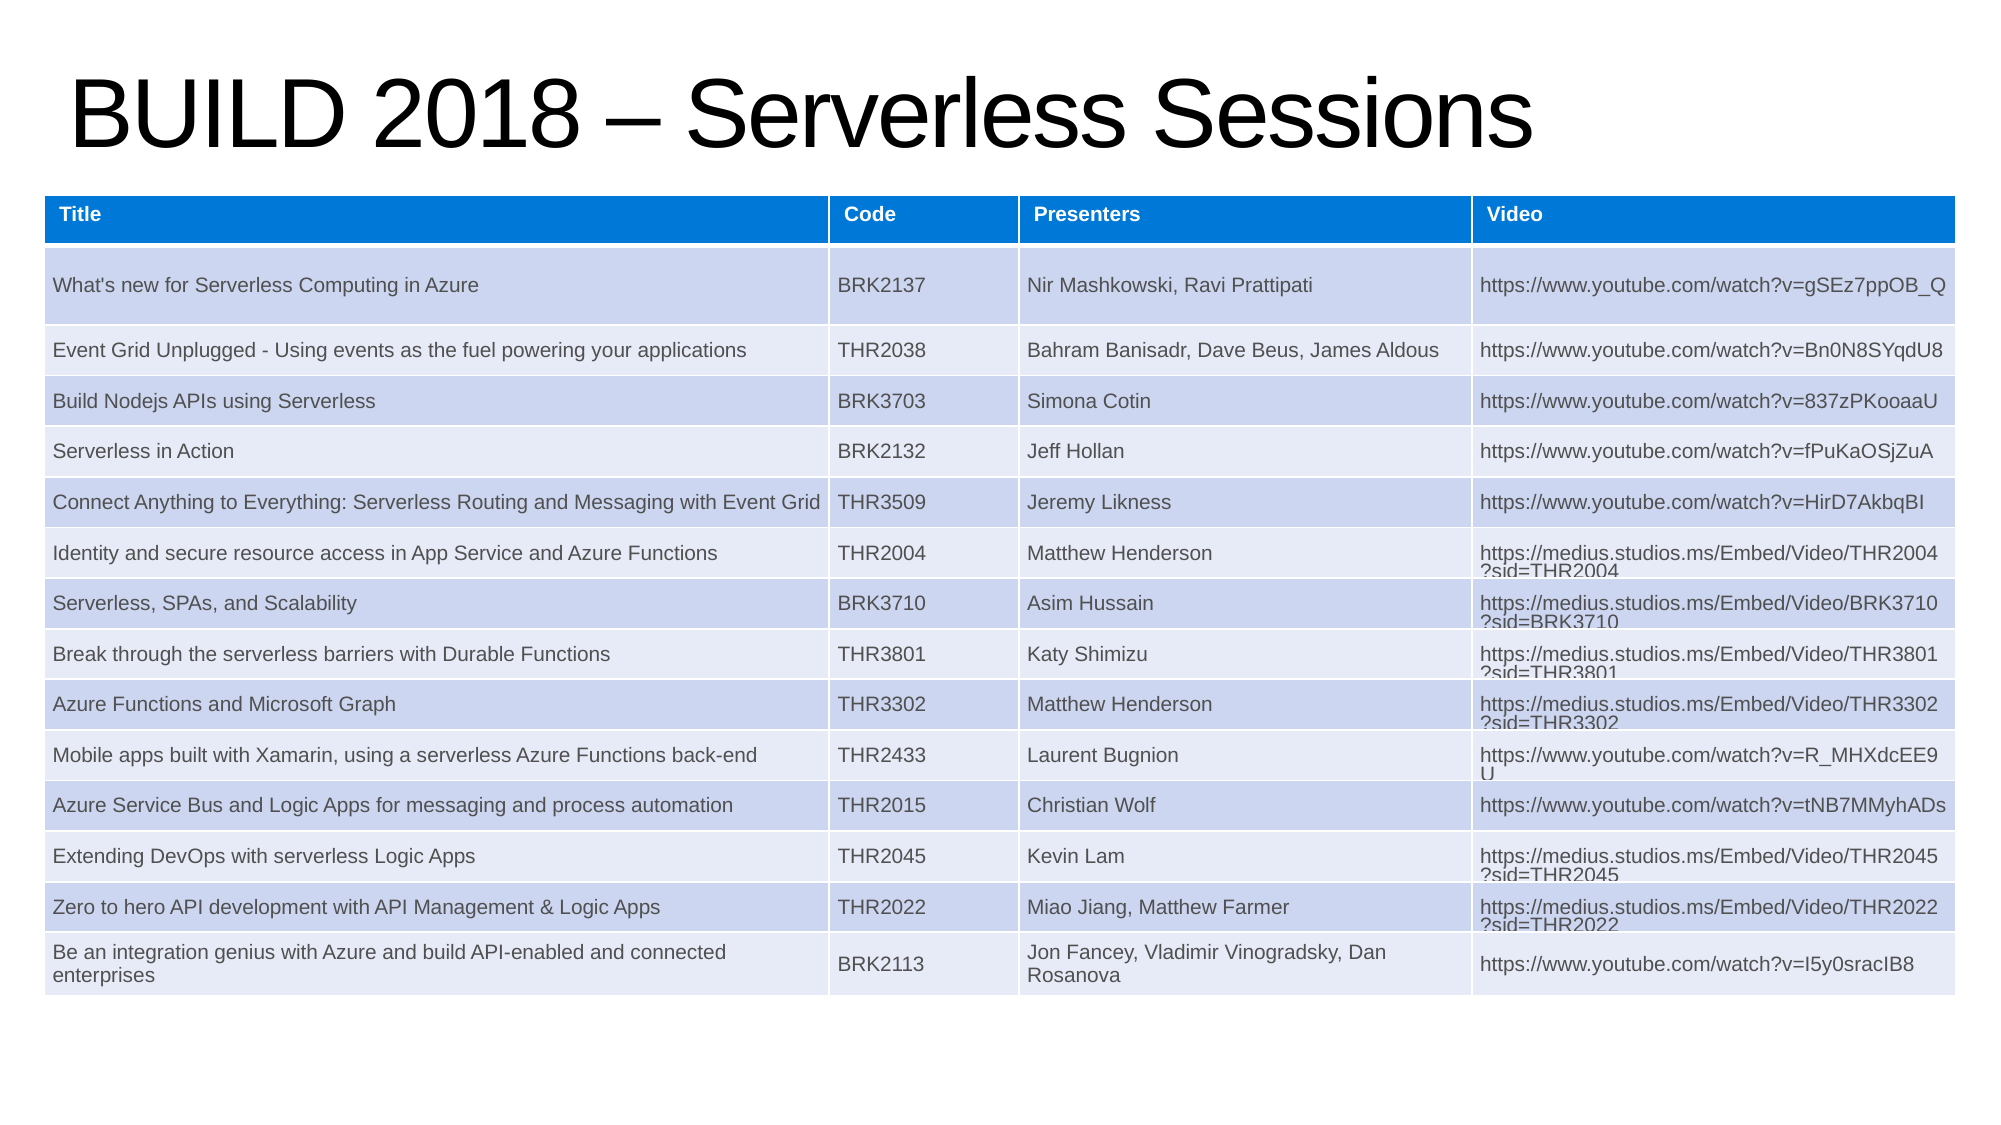

# BUILD 2018 – Serverless Sessions
| Title | Code | Presenters | Video |
| --- | --- | --- | --- |
| What's new for Serverless Computing in Azure​ | BRK2137​ | Nir Mashkowski, Ravi Prattipati​ | https://www.youtube.com/watch?v=gSEz7ppOB\_Q |
| Event Grid Unplugged - Using events as the fuel powering your applications​ | THR2038​ | Bahram Banisadr, Dave Beus, James Aldous​ | https://www.youtube.com/watch?v=Bn0N8SYqdU8 |
| Build Nodejs APIs using Serverless​ | BRK3703​ | Simona Cotin​ | https://www.youtube.com/watch?v=837zPKooaaU |
| Serverless in Action​ | BRK2132​ | Jeff Hollan​ | https://www.youtube.com/watch?v=fPuKaOSjZuA |
| Connect Anything to Everything: Serverless Routing and Messaging with Event Grid​ | THR3509​ | Jeremy Likness​ | https://www.youtube.com/watch?v=HirD7AkbqBI |
| Identity and secure resource access in App Service and Azure Functions​ | THR2004​ | Matthew Henderson​ | https://medius.studios.ms/Embed/Video/THR2004?sid=THR2004 |
| Serverless, SPAs, and Scalability​ | BRK3710​ | Asim Hussain​ | https://medius.studios.ms/Embed/Video/BRK3710?sid=BRK3710 |
| Break through the serverless barriers with Durable Functions​ | THR3801​ | Katy Shimizu​ | https://medius.studios.ms/Embed/Video/THR3801?sid=THR3801 |
| Azure Functions and Microsoft Graph​ | THR3302​ | Matthew Henderson​ | https://medius.studios.ms/Embed/Video/THR3302?sid=THR3302 |
| Mobile apps built with Xamarin, using a serverless Azure Functions back-end​ | THR2433​ | Laurent Bugnion​ | https://www.youtube.com/watch?v=R\_MHXdcEE9U |
| Azure Service Bus and Logic Apps for messaging and process automation​ | THR2015​ | Christian Wolf​ | https://www.youtube.com/watch?v=tNB7MMyhADs |
| Extending DevOps with serverless Logic Apps​ | THR2045​ | Kevin Lam​ | https://medius.studios.ms/Embed/Video/THR2045?sid=THR2045 |
| Zero to hero API development with API Management & Logic Apps ​ | THR2022​ | Miao Jiang, Matthew Farmer​ | https://medius.studios.ms/Embed/Video/THR2022?sid=THR2022 |
| Be an integration genius with Azure and build API-enabled and connected enterprises​ | BRK2113​ | Jon Fancey, Vladimir Vinogradsky, Dan Rosanova​ | https://www.youtube.com/watch?v=I5y0sracIB8 |